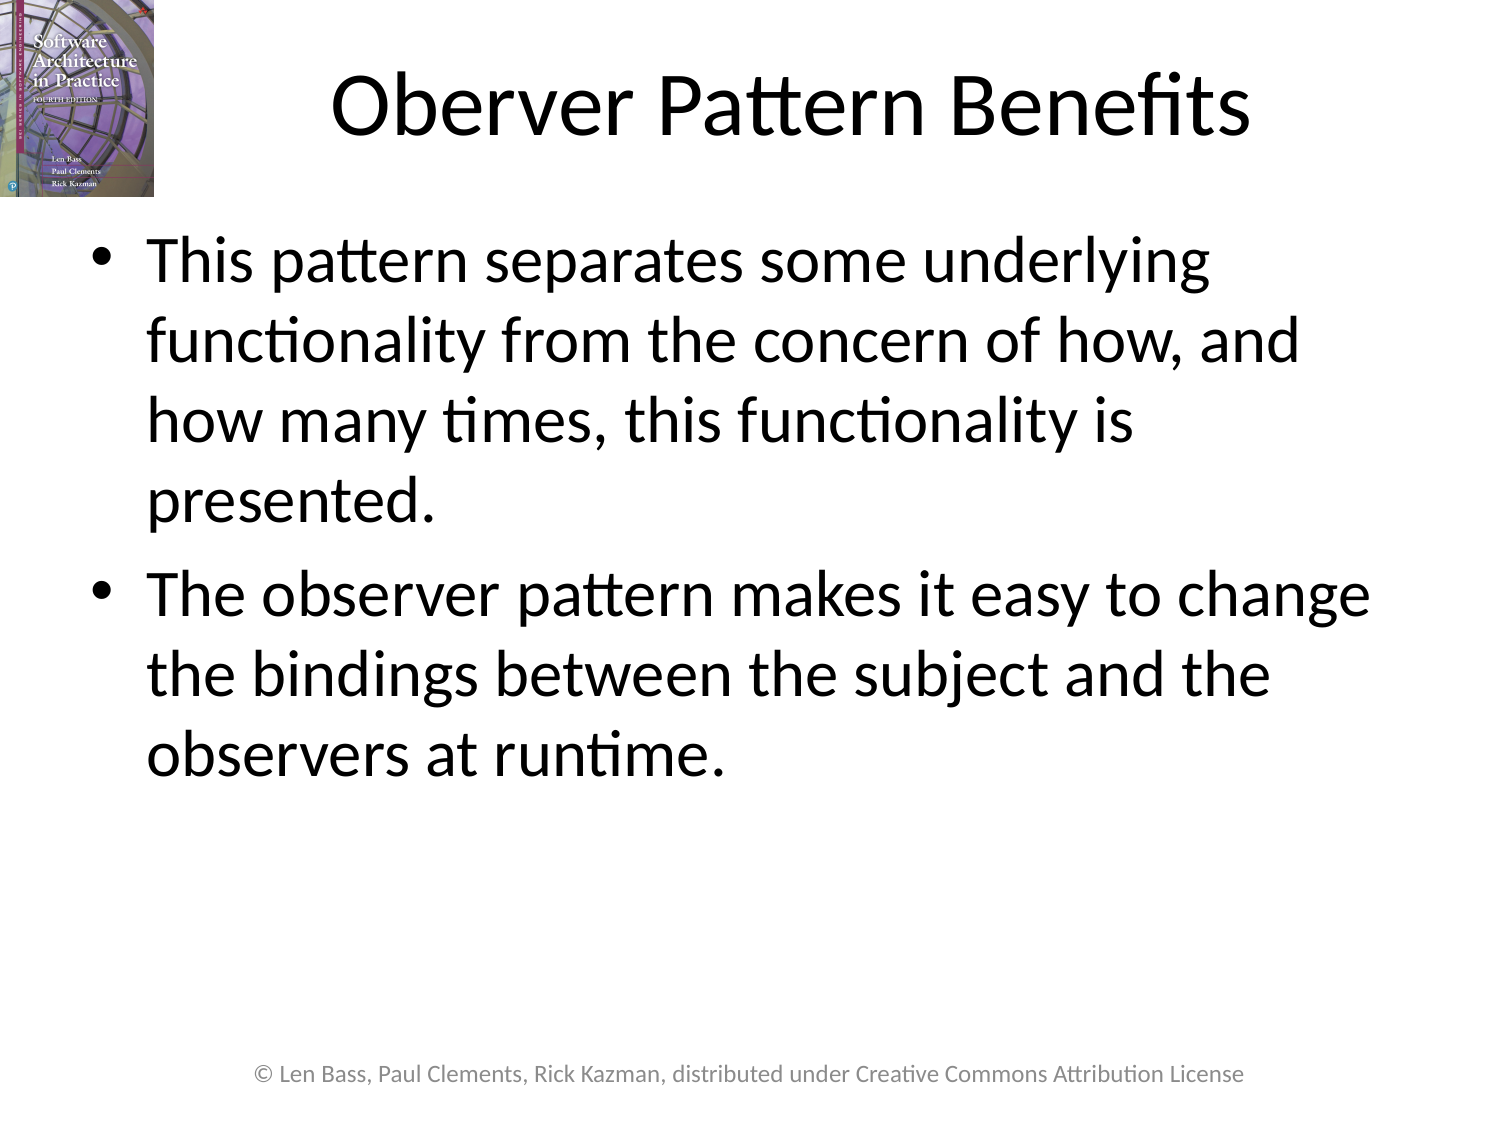

# Oberver Pattern Benefits
This pattern separates some underlying functionality from the concern of how, and how many times, this functionality is presented.
The observer pattern makes it easy to change the bindings between the subject and the observers at runtime.
© Len Bass, Paul Clements, Rick Kazman, distributed under Creative Commons Attribution License